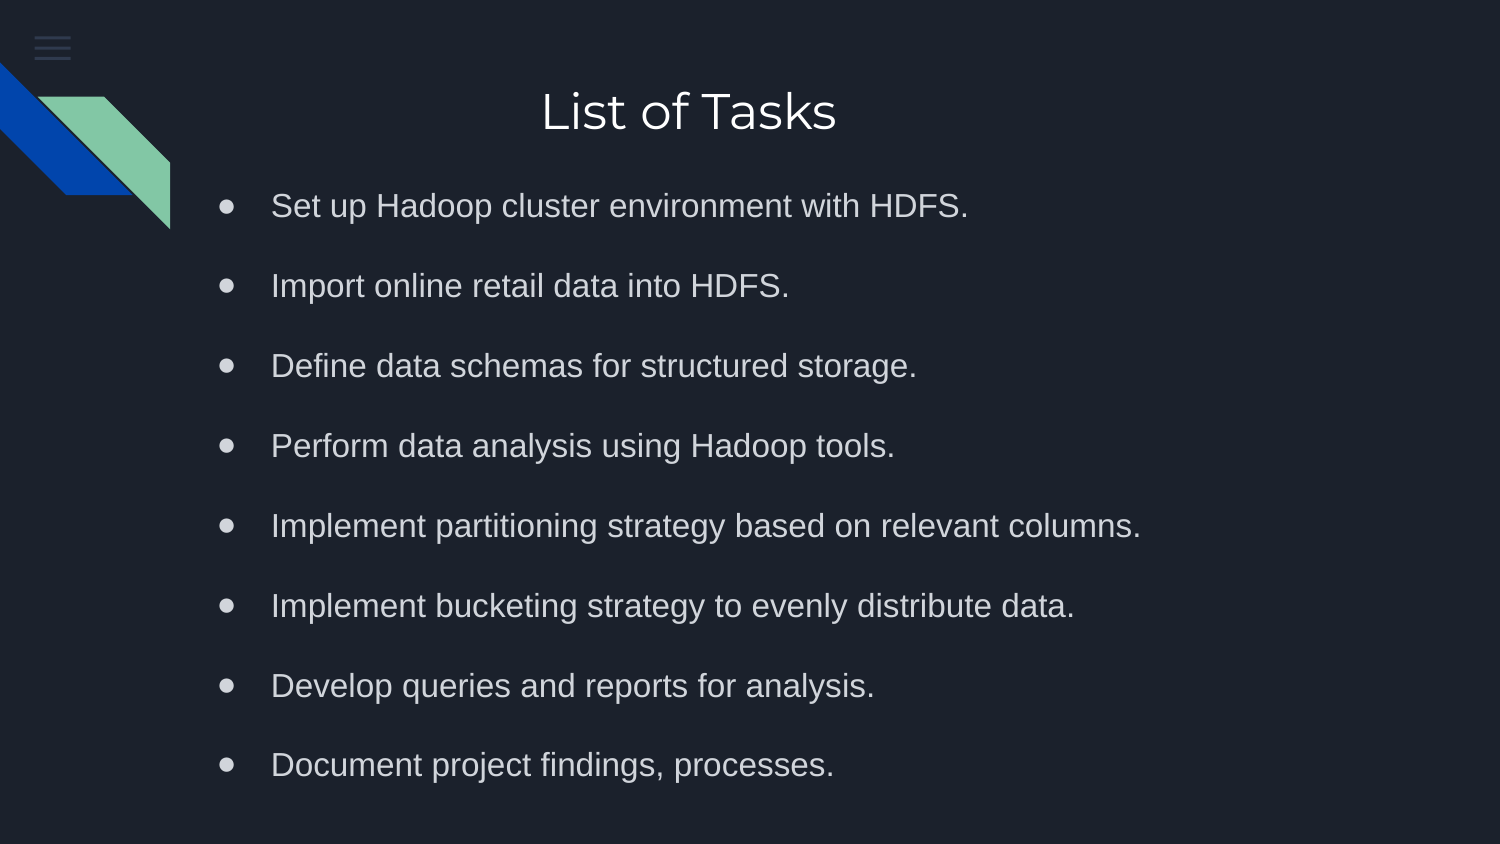

# List of Tasks
Set up Hadoop cluster environment with HDFS.

Import online retail data into HDFS.

Define data schemas for structured storage.

Perform data analysis using Hadoop tools.

Implement partitioning strategy based on relevant columns.

Implement bucketing strategy to evenly distribute data.

Develop queries and reports for analysis.

Document project findings, processes.